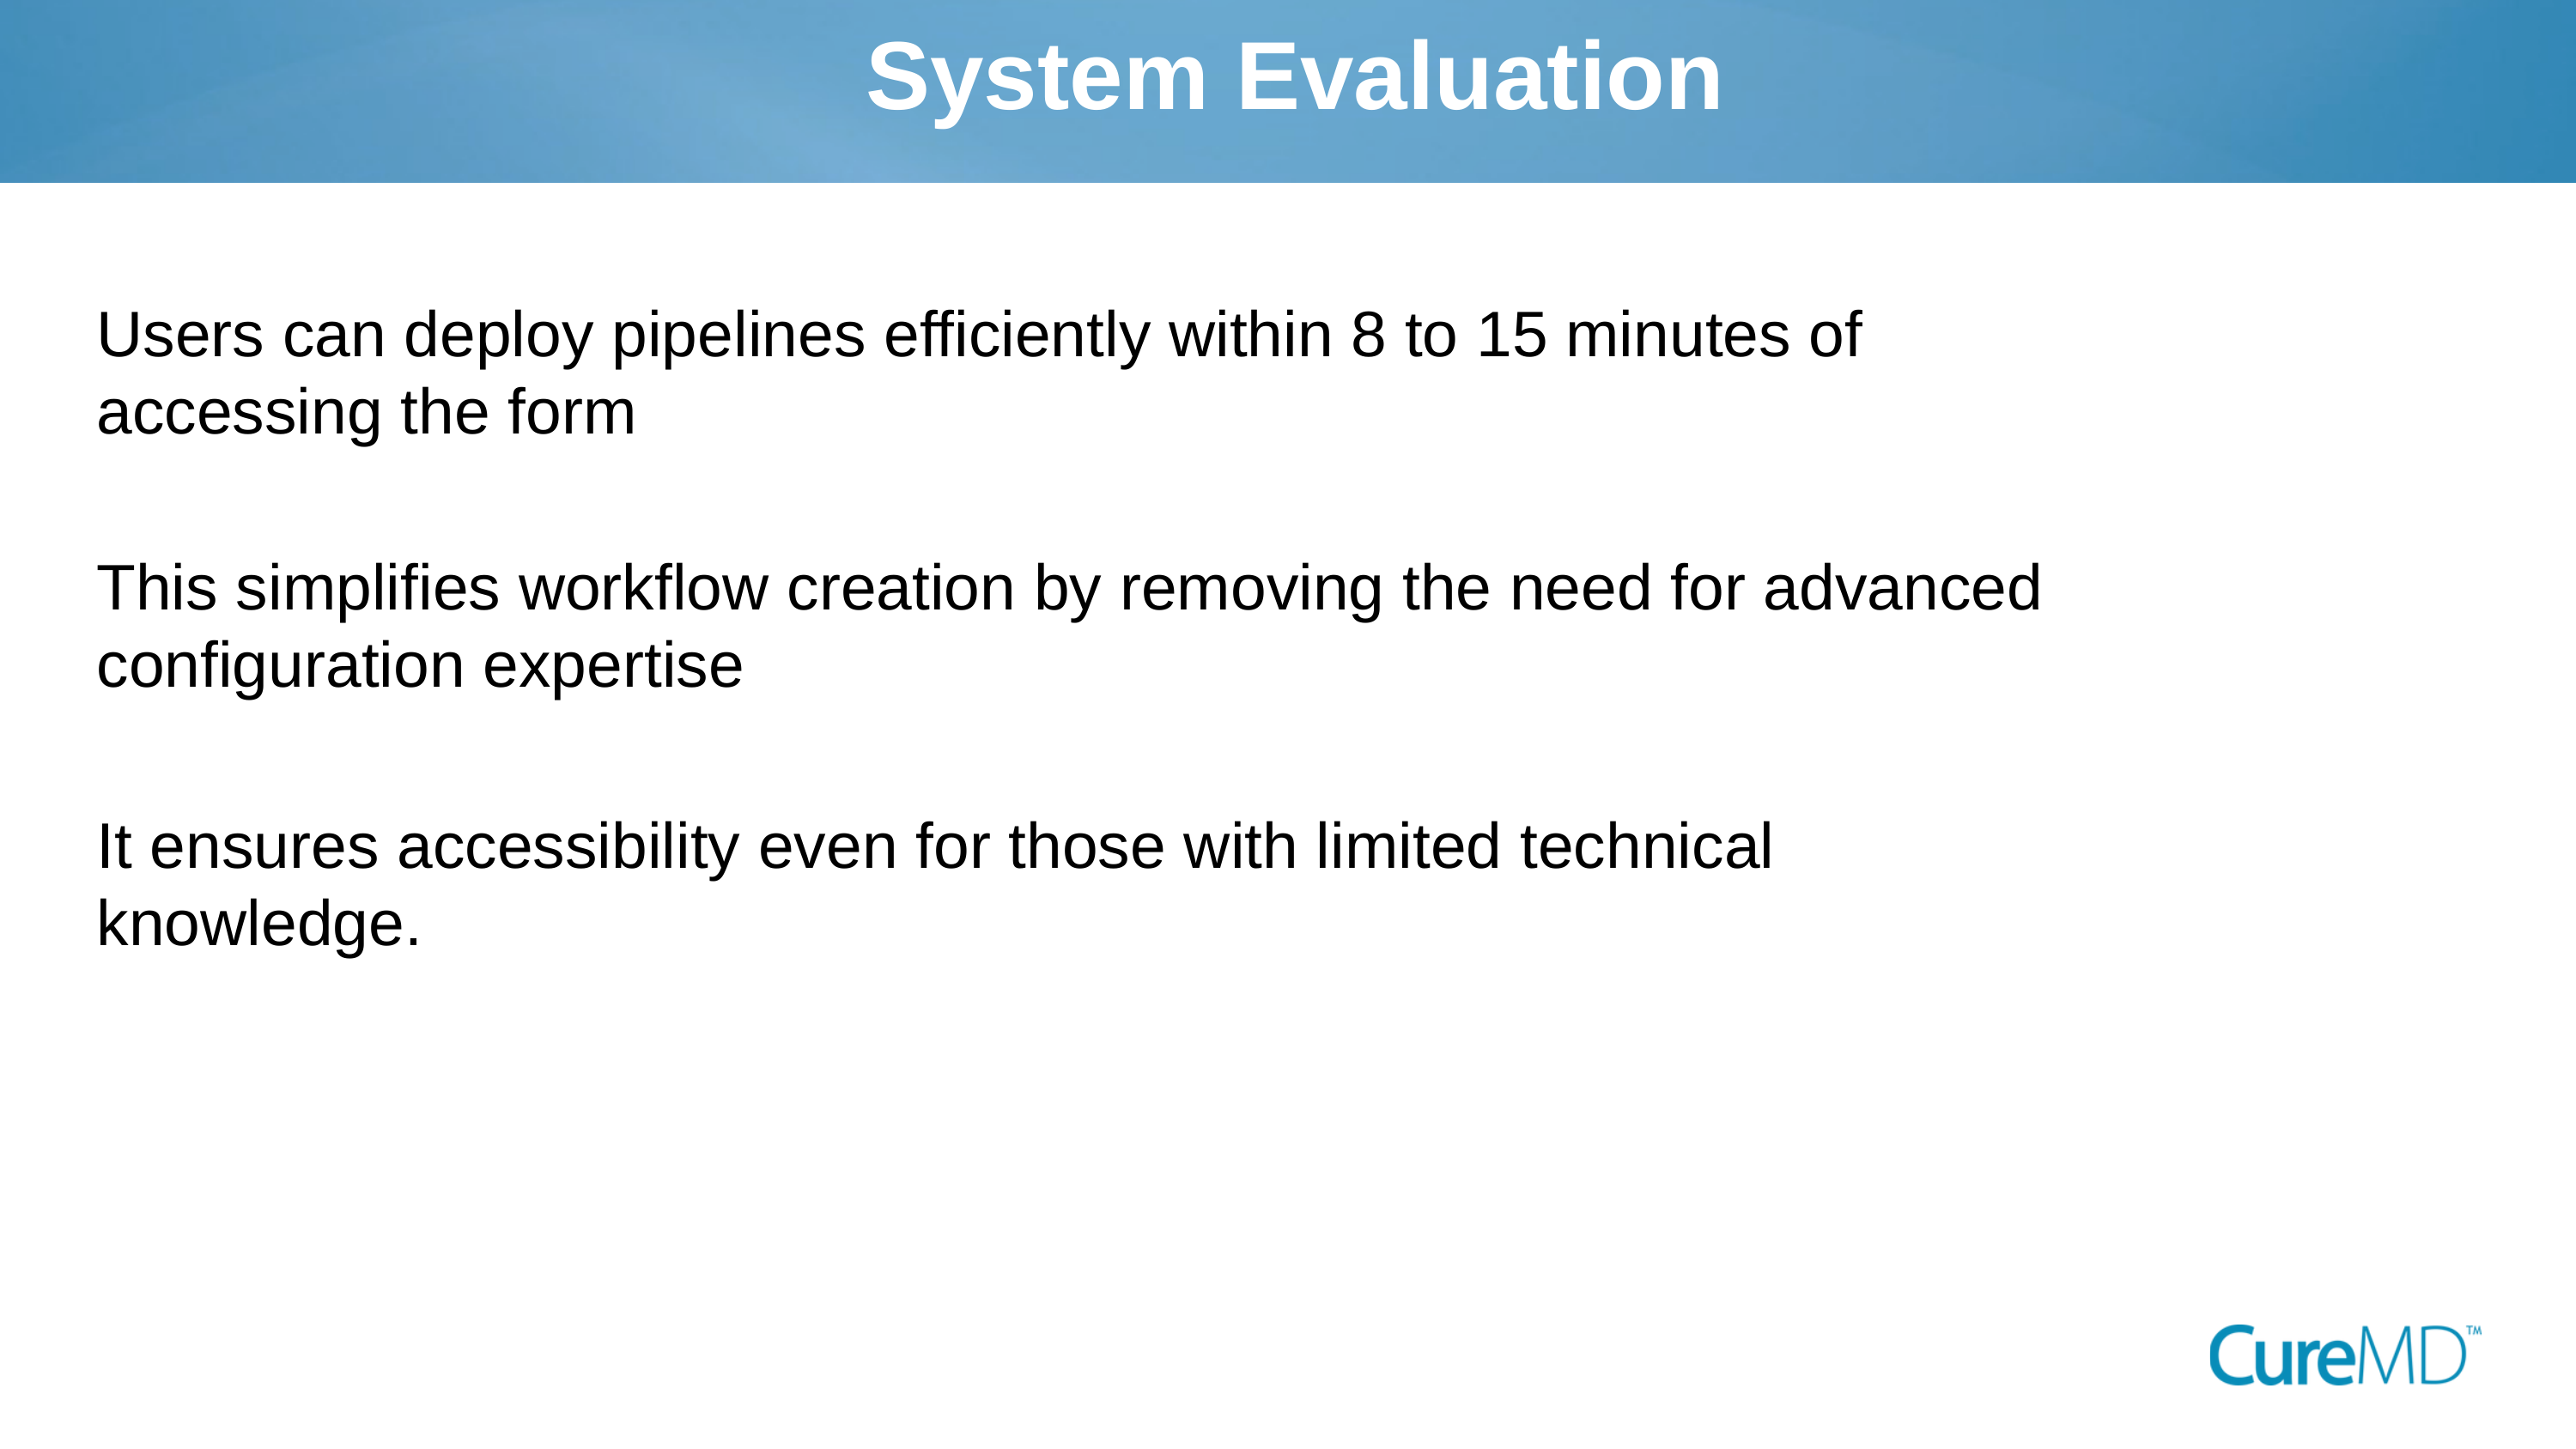

System Evaluation
Users can deploy pipelines efficiently within 8 to 15 minutes of accessing the form
This simplifies workflow creation by removing the need for advanced configuration expertise
It ensures accessibility even for those with limited technical knowledge.